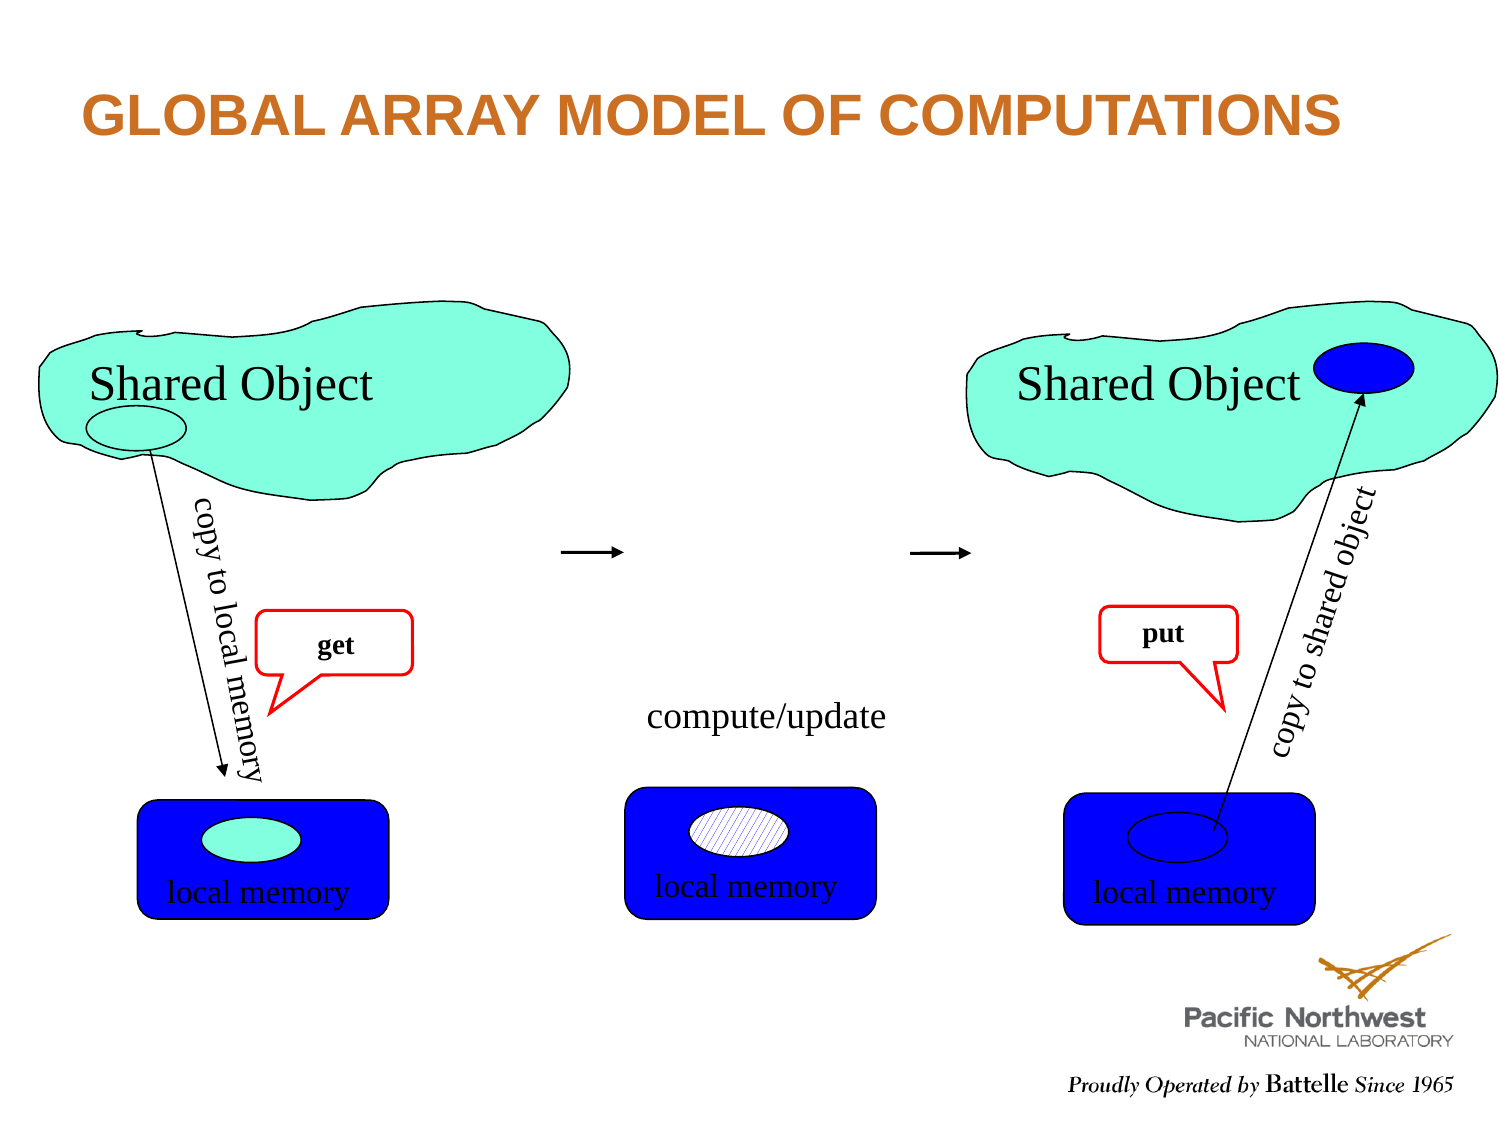

# Global Array Model of Computations

Shared Object

get
copy to local memory

local memory

Shared Object

 copy to shared object
put

local memory

compute/update

local memory